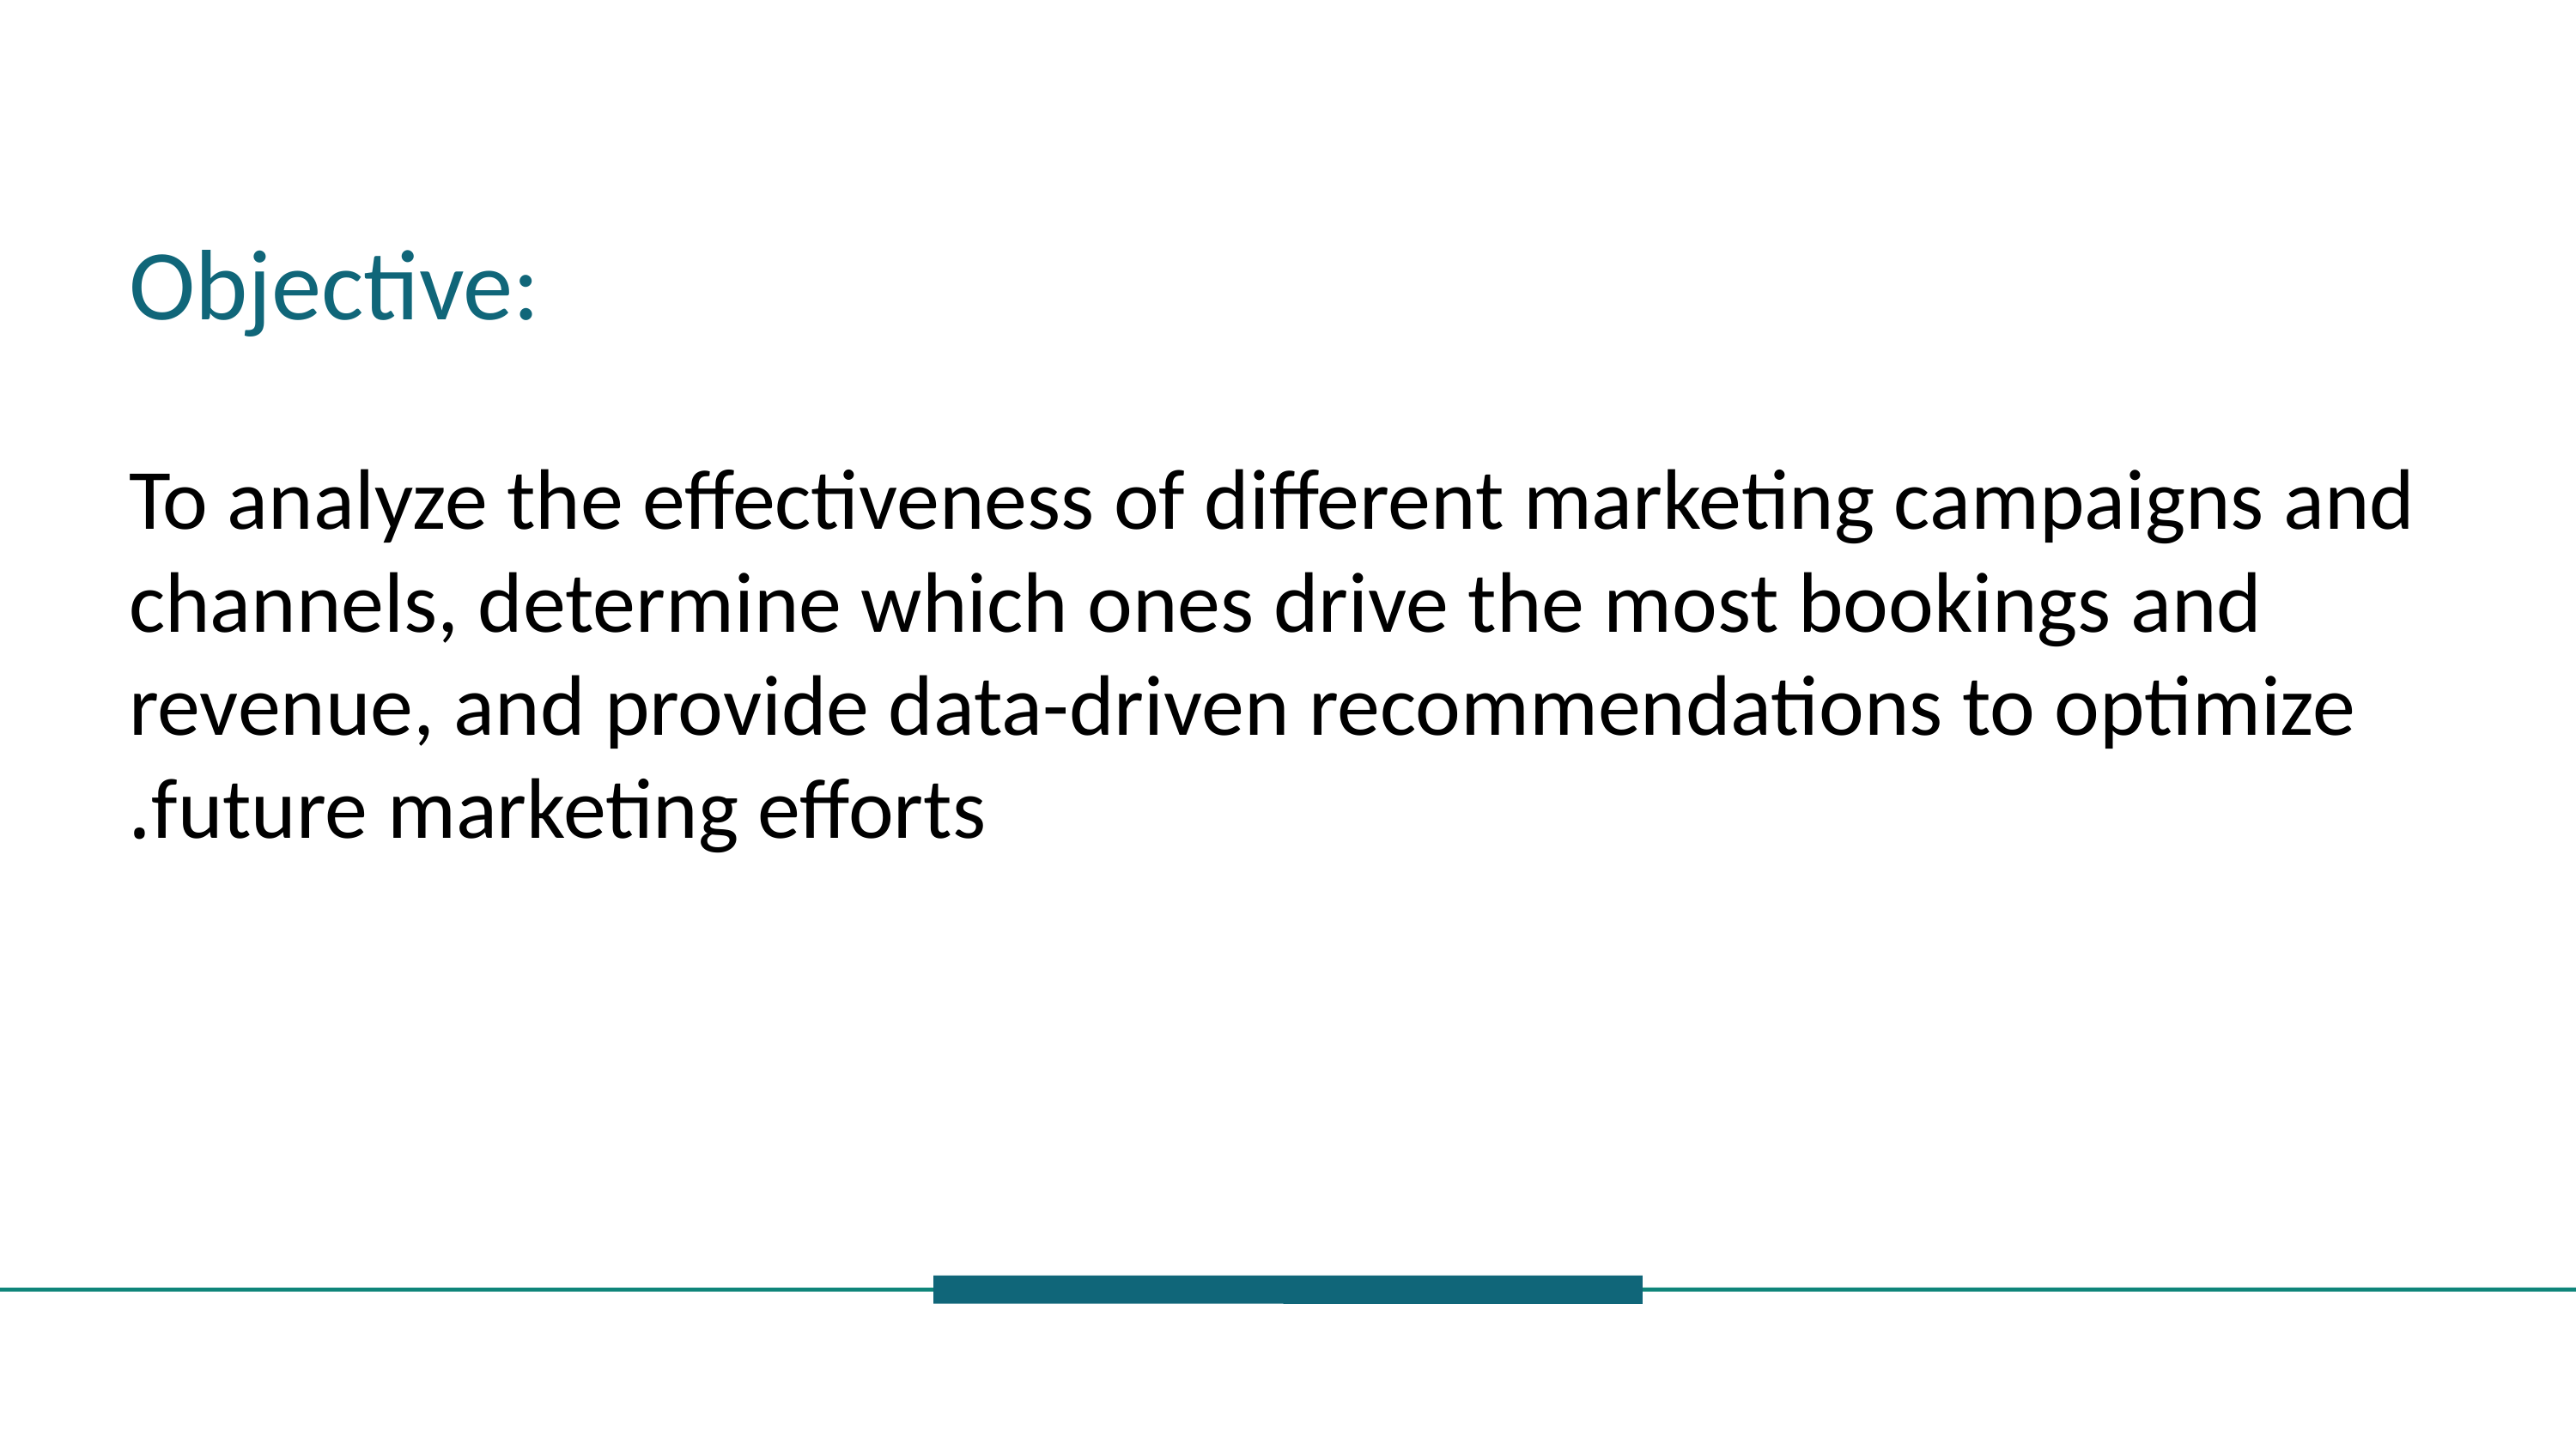

Objective:
To analyze the effectiveness of different marketing campaigns and channels, determine which ones drive the most bookings and revenue, and provide data-driven recommendations to optimize future marketing efforts.